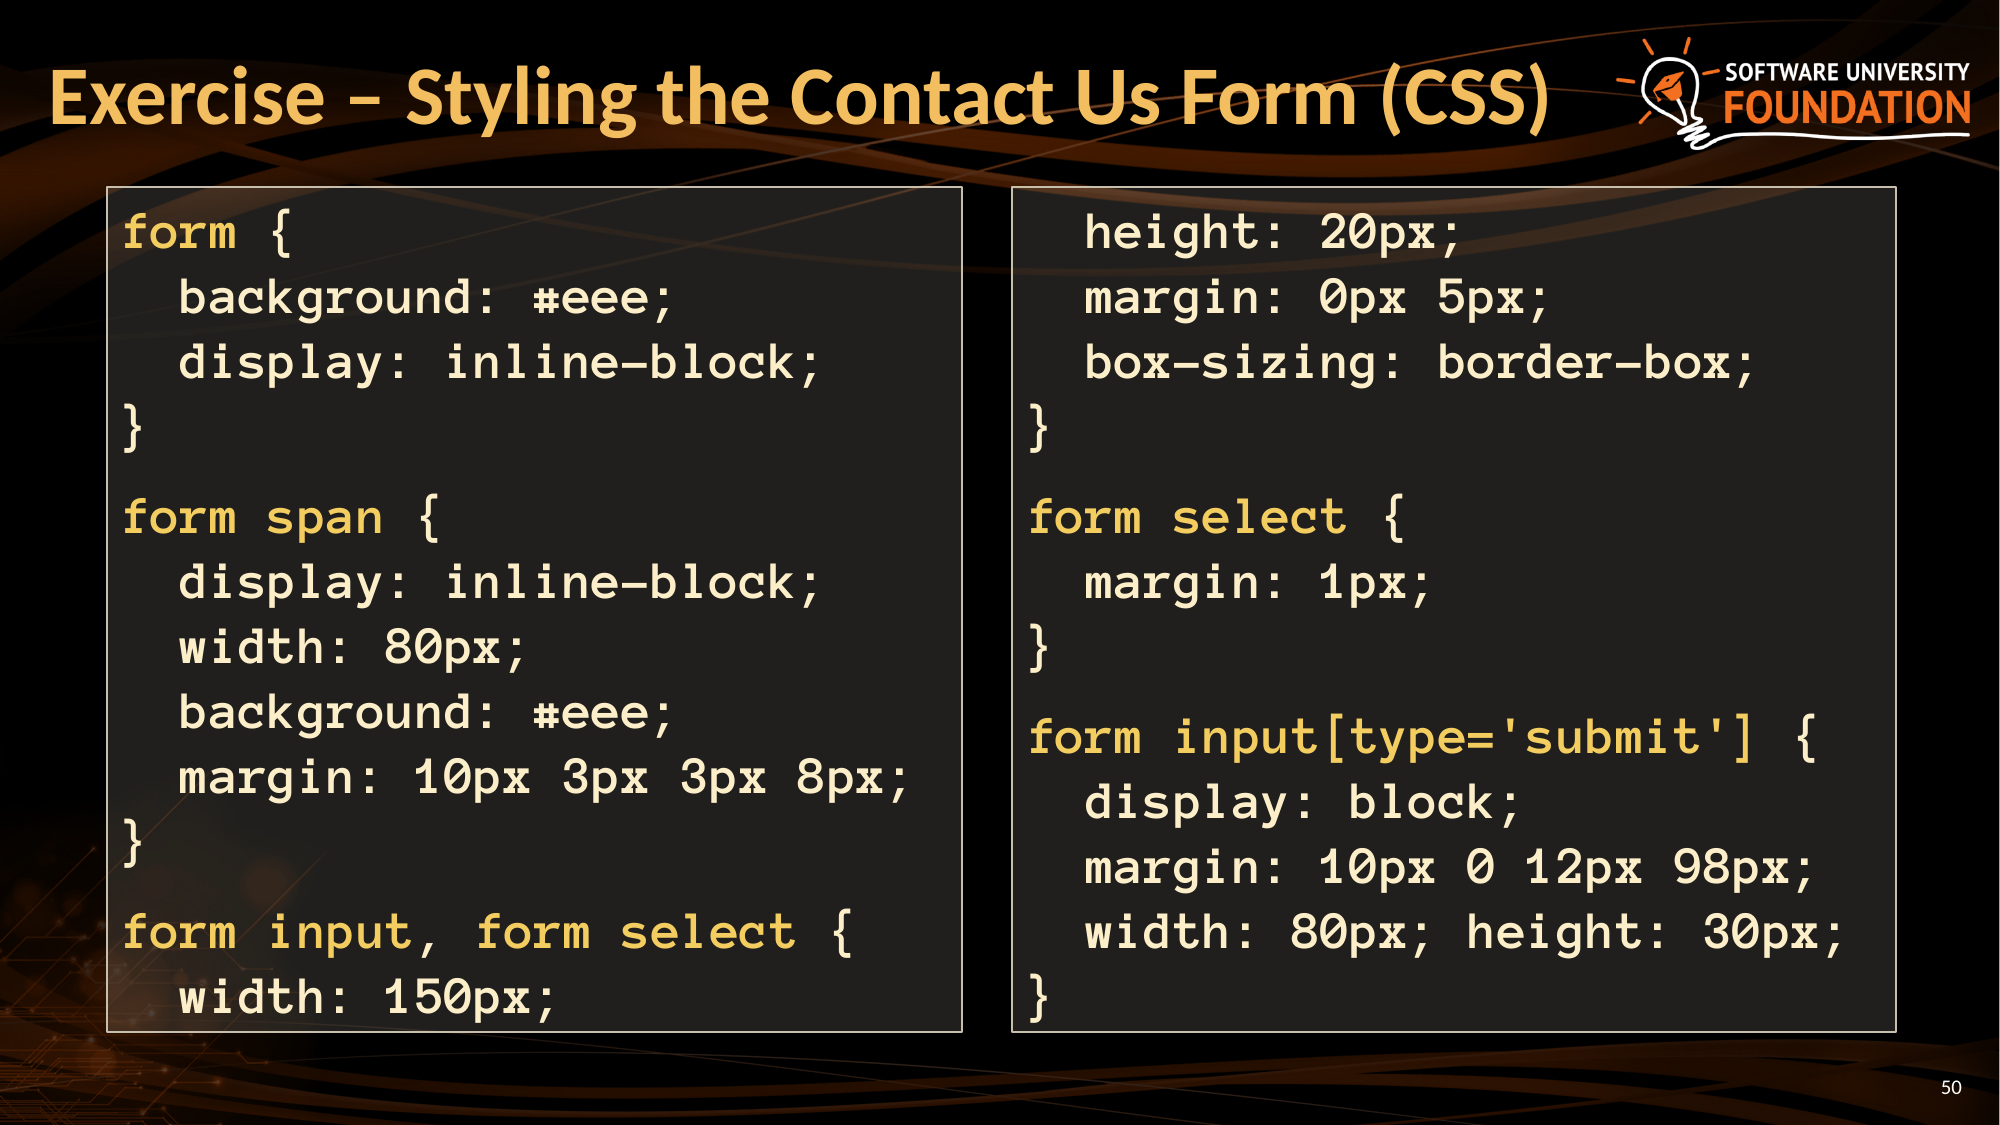

# Exercise – Styling the Contact Us Form (CSS)
form {
  background: #eee;
  display: inline-block;
}
form span {
  display: inline-block;
  width: 80px;
  background: #eee;
  margin: 10px 3px 3px 8px;
}
form input, form select {
  width: 150px;
  height: 20px;
  margin: 0px 5px;
  box-sizing: border-box;
}
form select {
  margin: 1px;
}
form input[type='submit'] {
  display: block;
  margin: 10px 0 12px 98px;
  width: 80px; height: 30px;
}
50